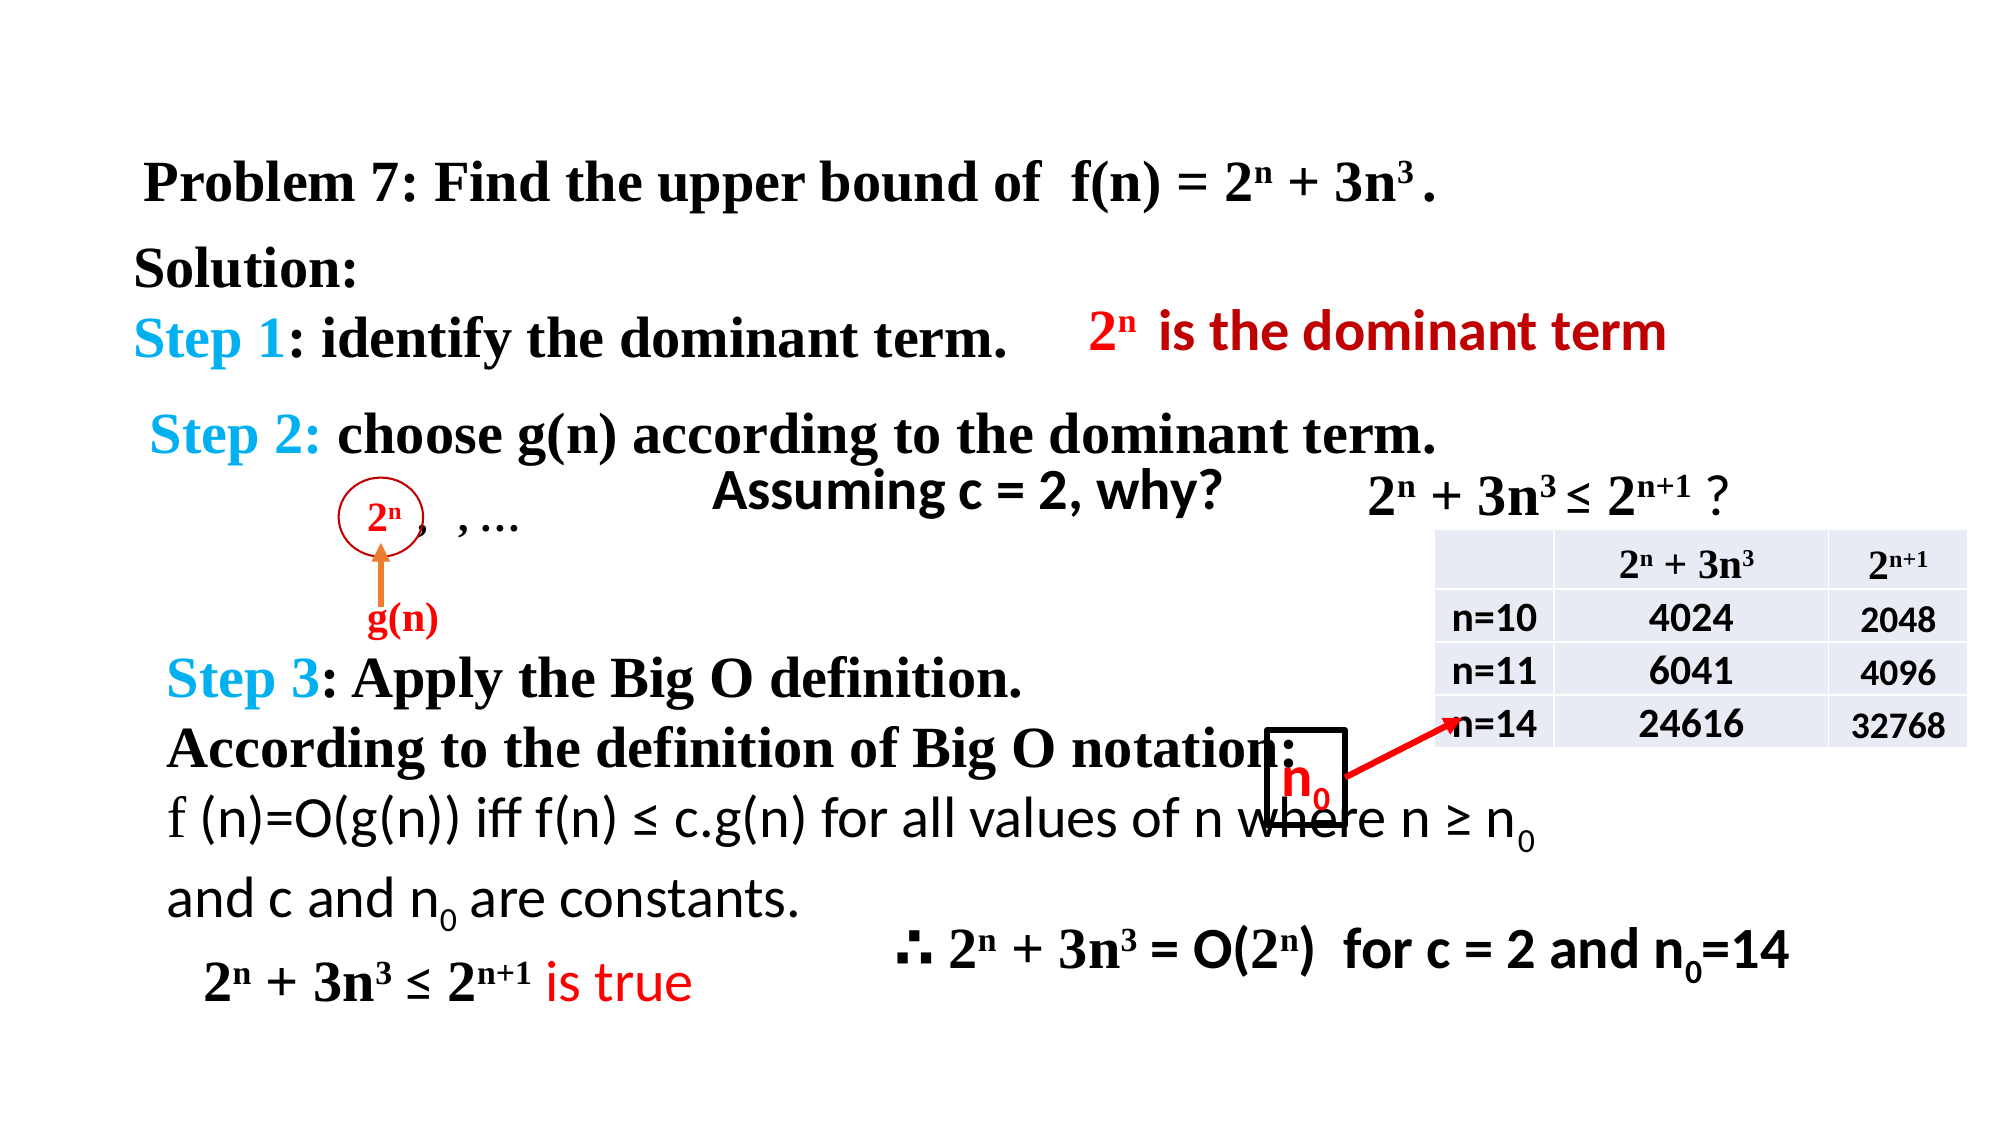

Problem 7: Find the upper bound of  f(n) = 2n + 3n3 .
Solution:
Step 1: identify the dominant term.
2n  is the dominant term
Step 2: choose g(n) according to the dominant term.
Assuming c = 2, why?
2n + 3n3 ≤ 2n+1 ?

2n  ,   , …

g(n)
|  | 2n + 3n3 | 2n+1 |
| --- | --- | --- |
| n=10 | 4024 | 2048 |
| n=11 | 6041 | 4096 |
| n=14 | 24616 | 32768 |
Step 3: Apply the Big O definition.
According to the definition of Big O notation:
f (n)=O(g(n)) iff f(n) ≤ c.g(n) for all values of n where n ≥ n0
and c and n0 are constants.
n0
∴ 2n + 3n3 = O(2n)  for c = 2 and n0=14
2n + 3n3 ≤ 2n+1 is true